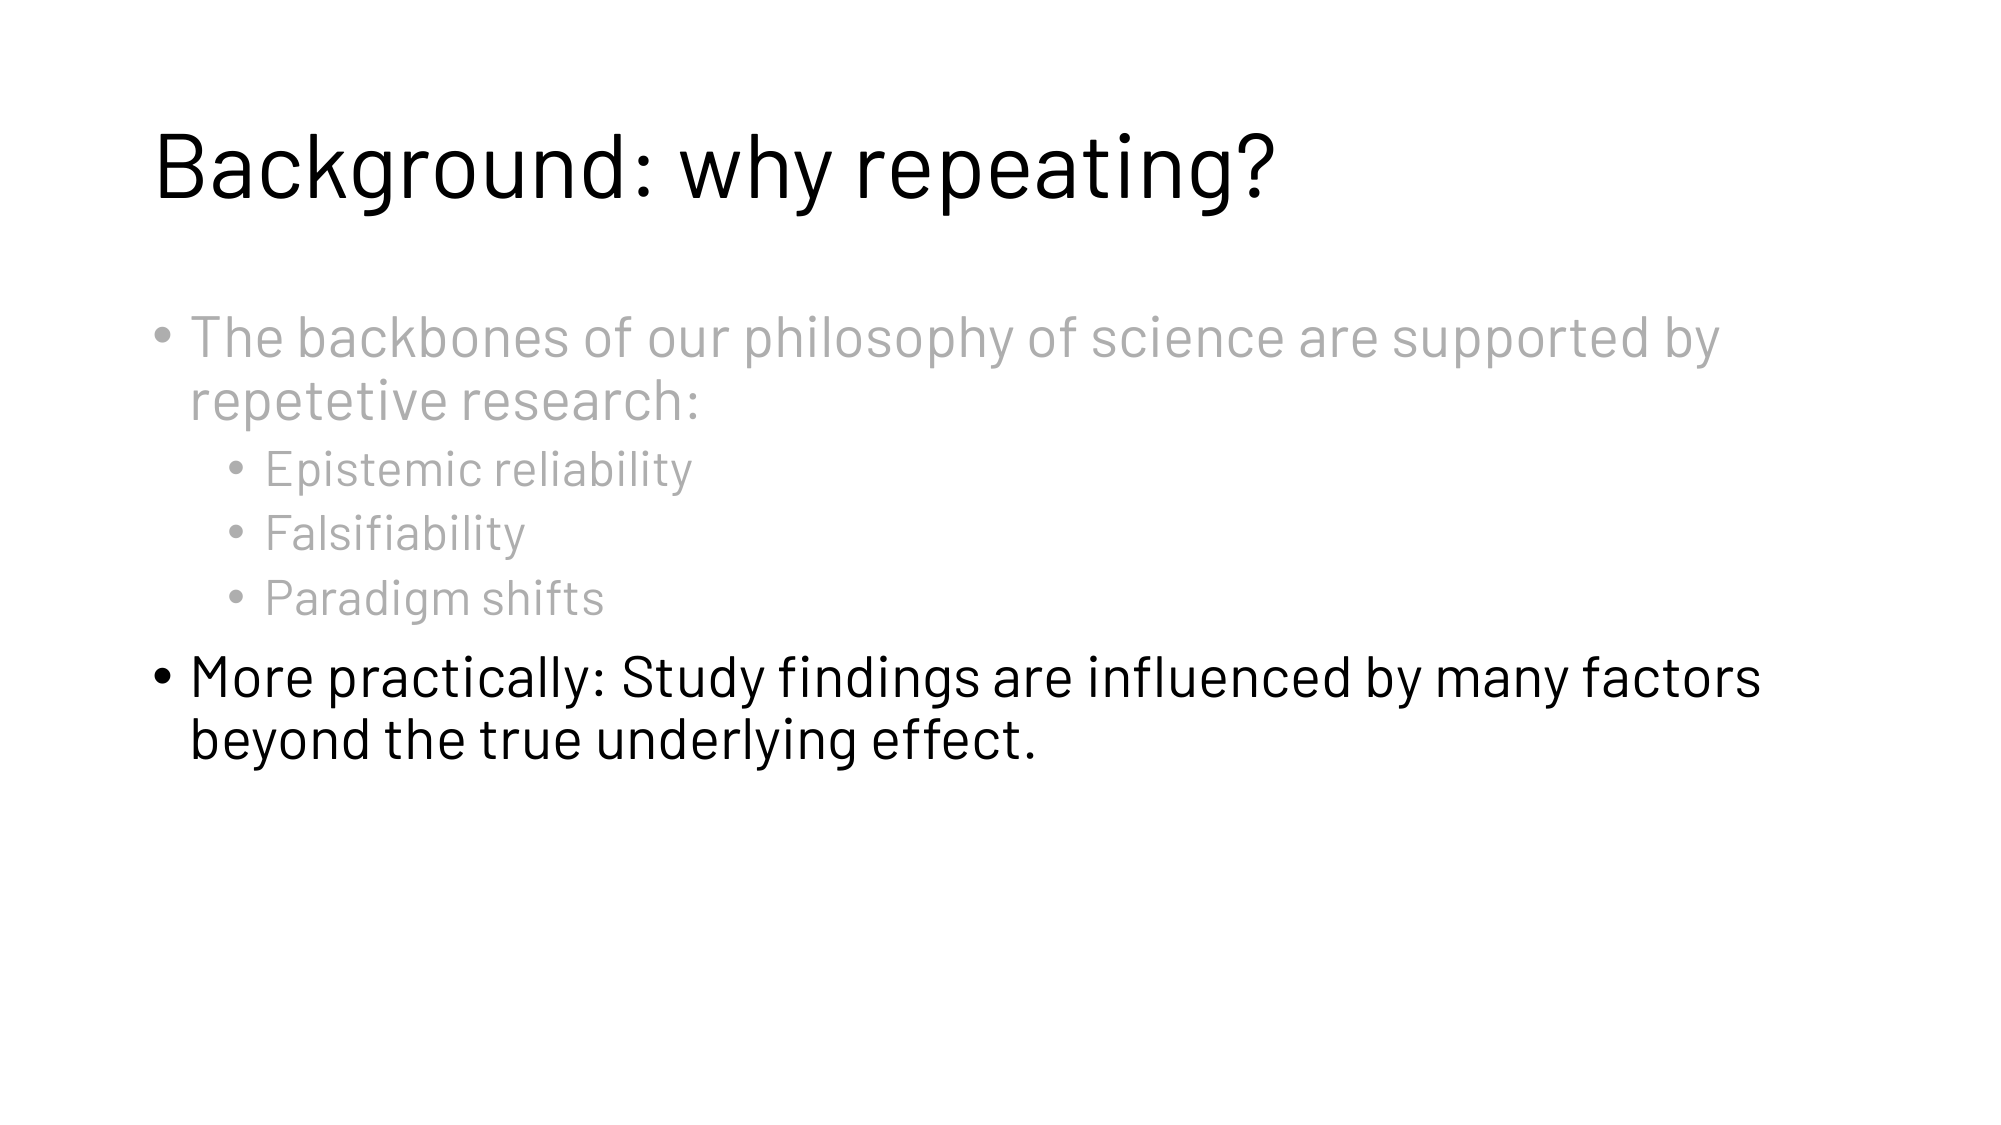

# Background: why repeating?
The backbones of our philosophy of science are supported by repetetive research:
Epistemic reliability
Falsifiability
Paradigm shifts
More practically: Study findings are influenced by many factors beyond the true underlying effect.